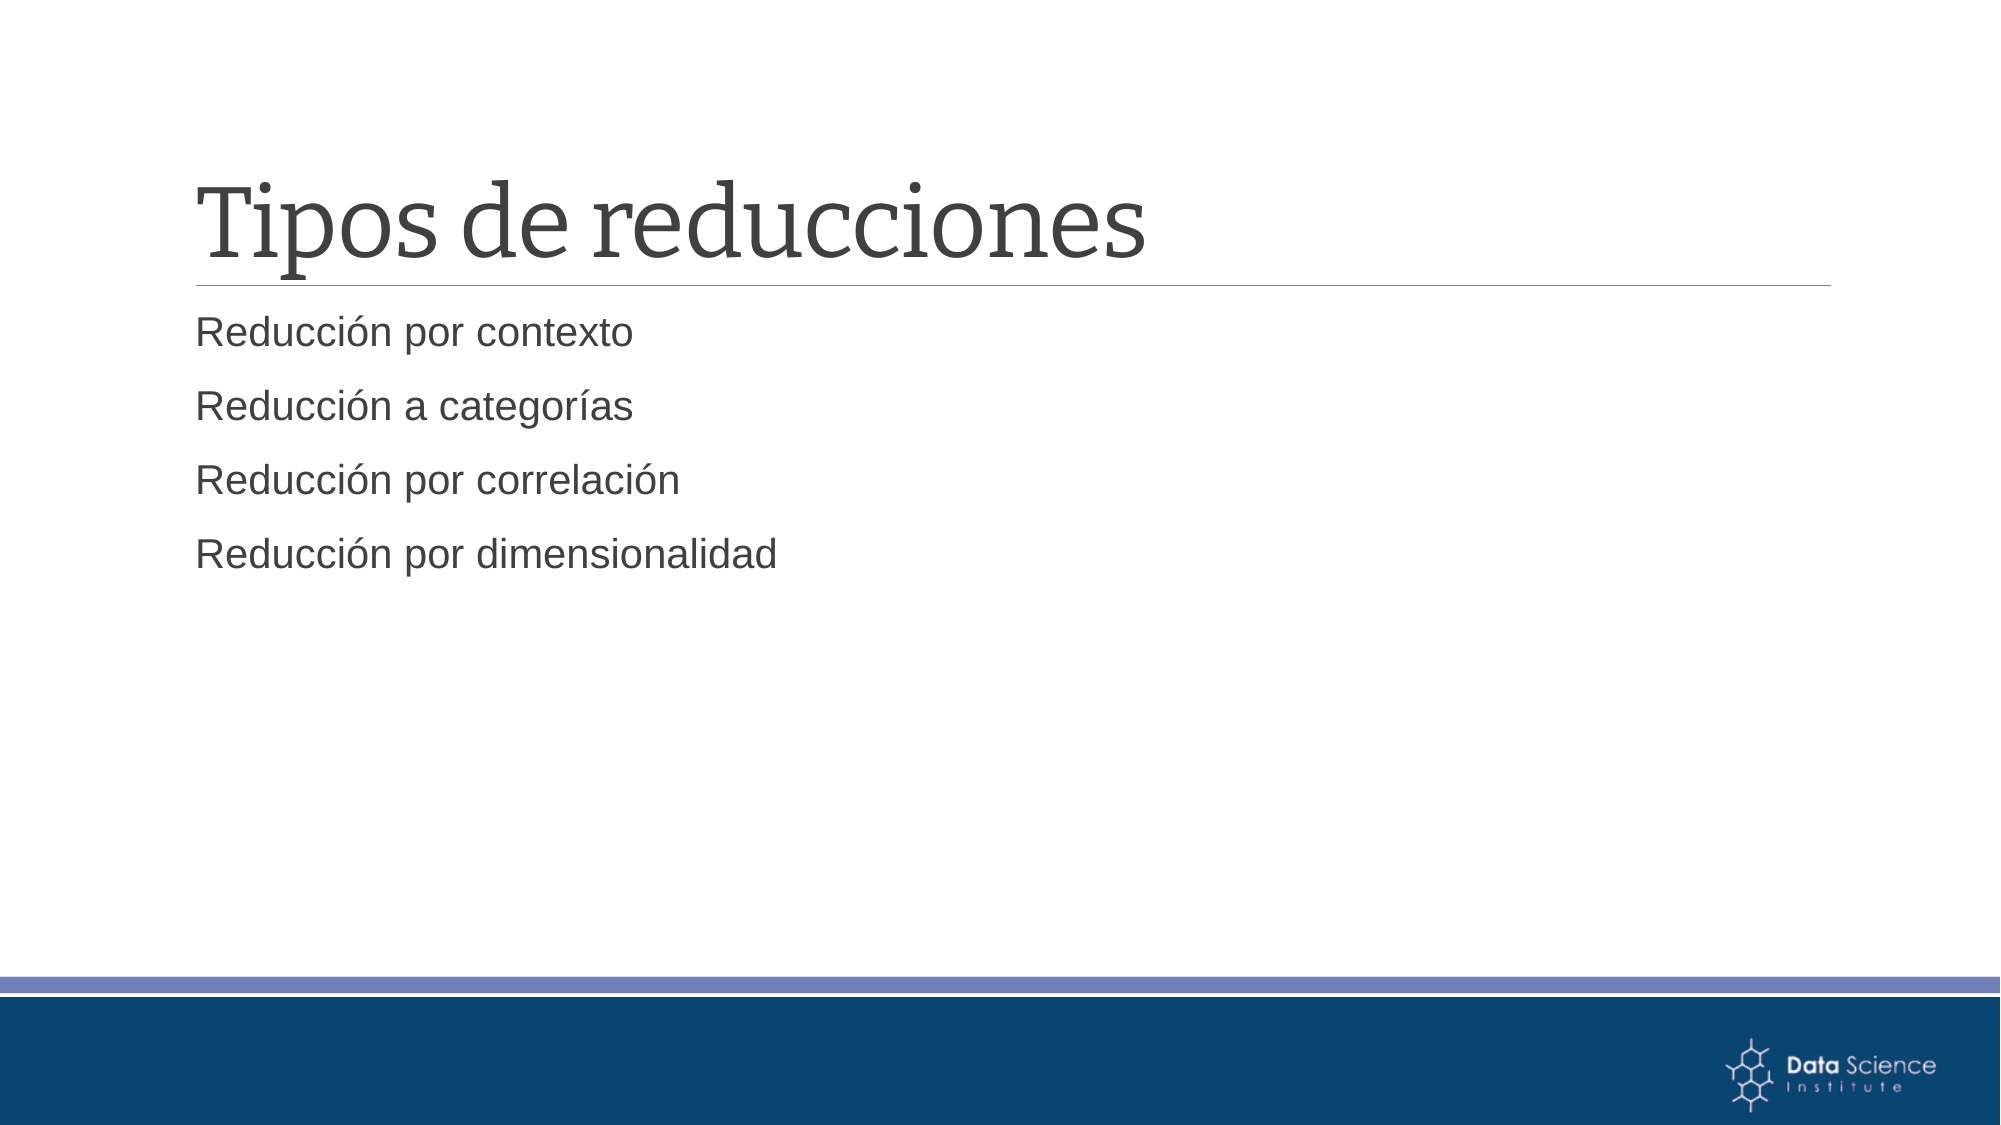

# Tipos de reducciones
Reducción por contexto
Reducción a categorías
Reducción por correlación
Reducción por dimensionalidad